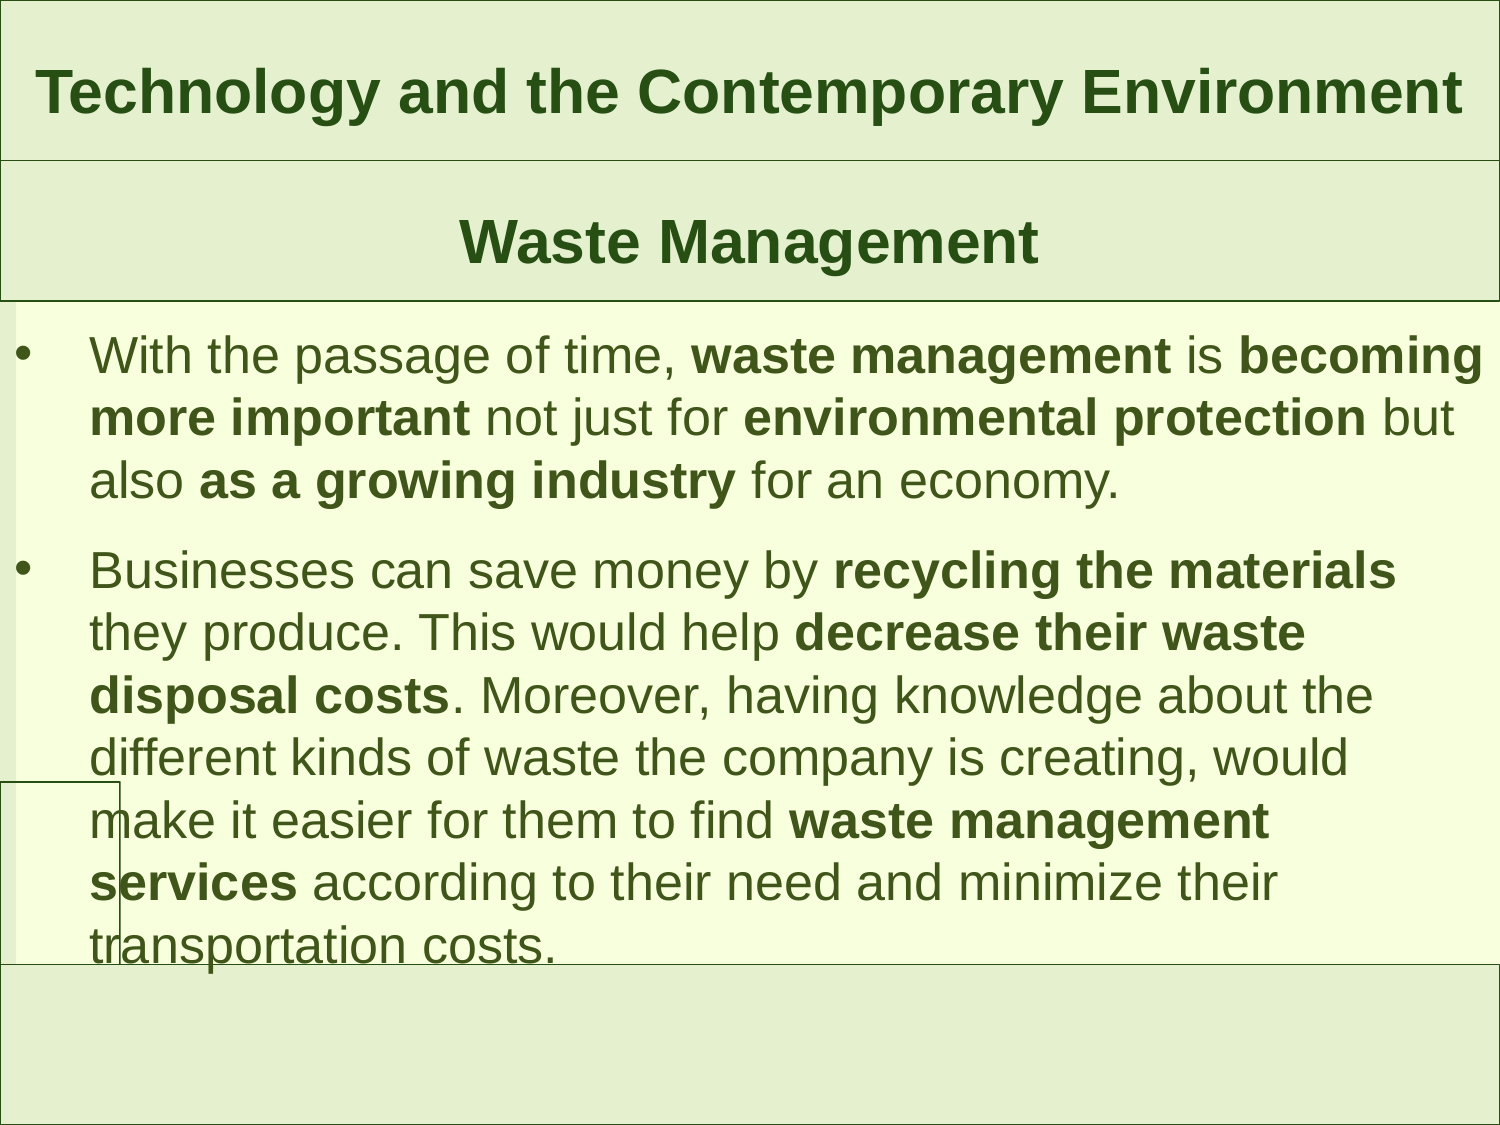

Technology and the Contemporary Environment
Waste Management

With the passage of time, waste management is becoming more important not just for environmental protection but also as a growing industry for an economy.

Businesses can save money by recycling the materials they produce. This would help decrease their waste disposal costs. Moreover, having knowledge about the different kinds of waste the company is creating, would make it easier for them to find waste management services according to their need and minimize their transportation costs.